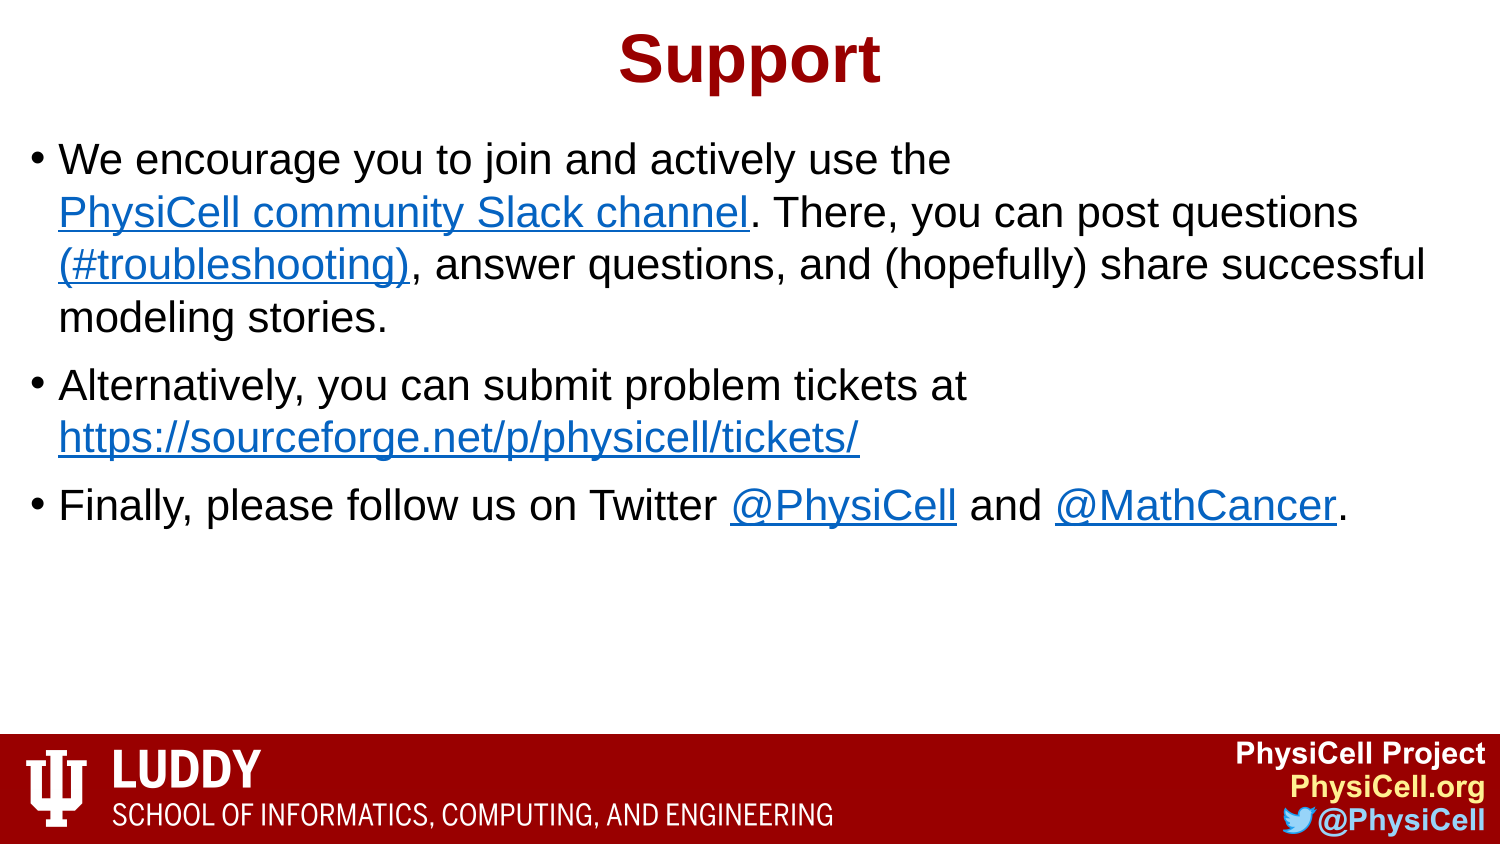

# Support
We encourage you to join and actively use the PhysiCell community Slack channel. There, you can post questions (#troubleshooting), answer questions, and (hopefully) share successful modeling stories.
Alternatively, you can submit problem tickets at https://sourceforge.net/p/physicell/tickets/
Finally, please follow us on Twitter @PhysiCell and @MathCancer.